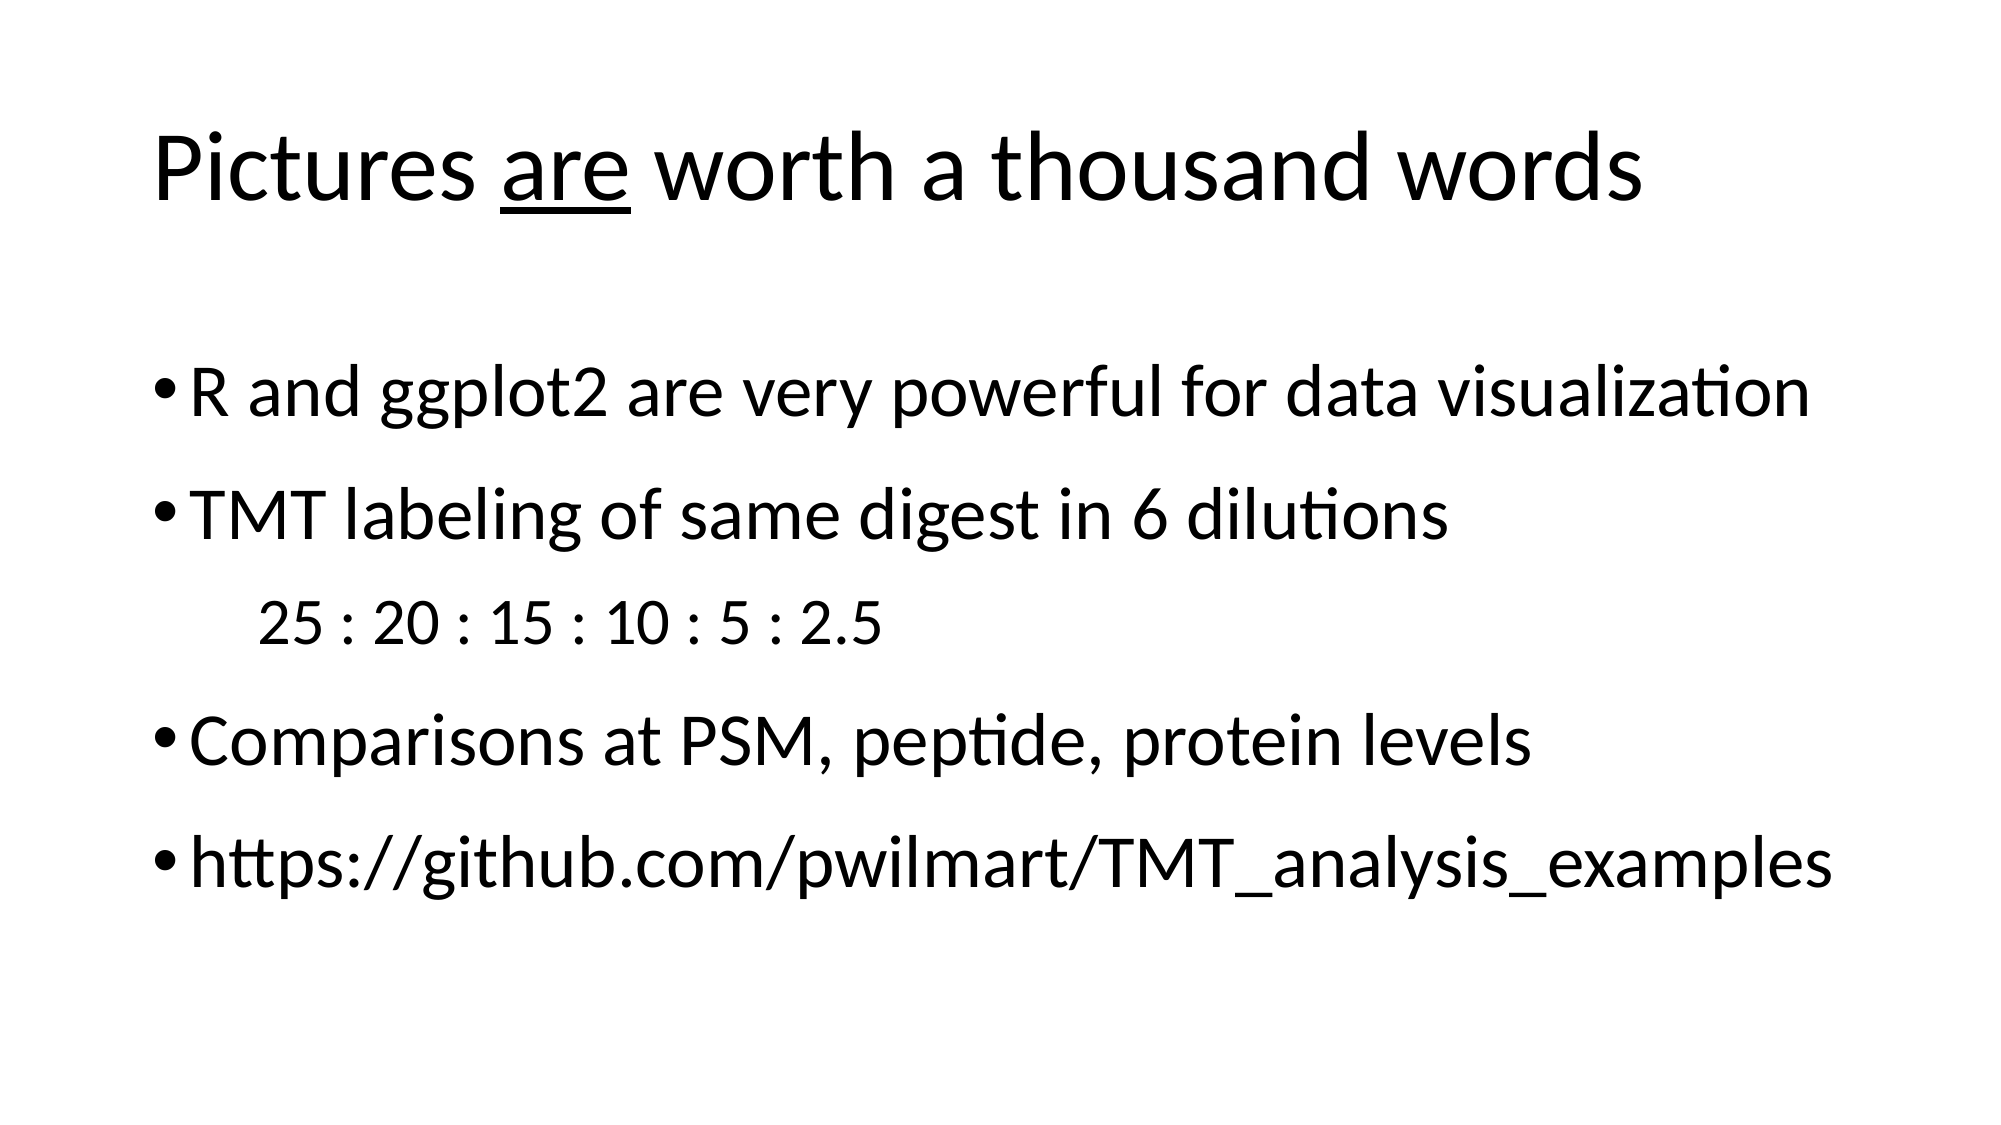

# Pictures are worth a thousand words
R and ggplot2 are very powerful for data visualization
TMT labeling of same digest in 6 dilutions
  25 : 20 : 15 : 10 : 5 : 2.5
Comparisons at PSM, peptide, protein levels
https://github.com/pwilmart/TMT_analysis_examples